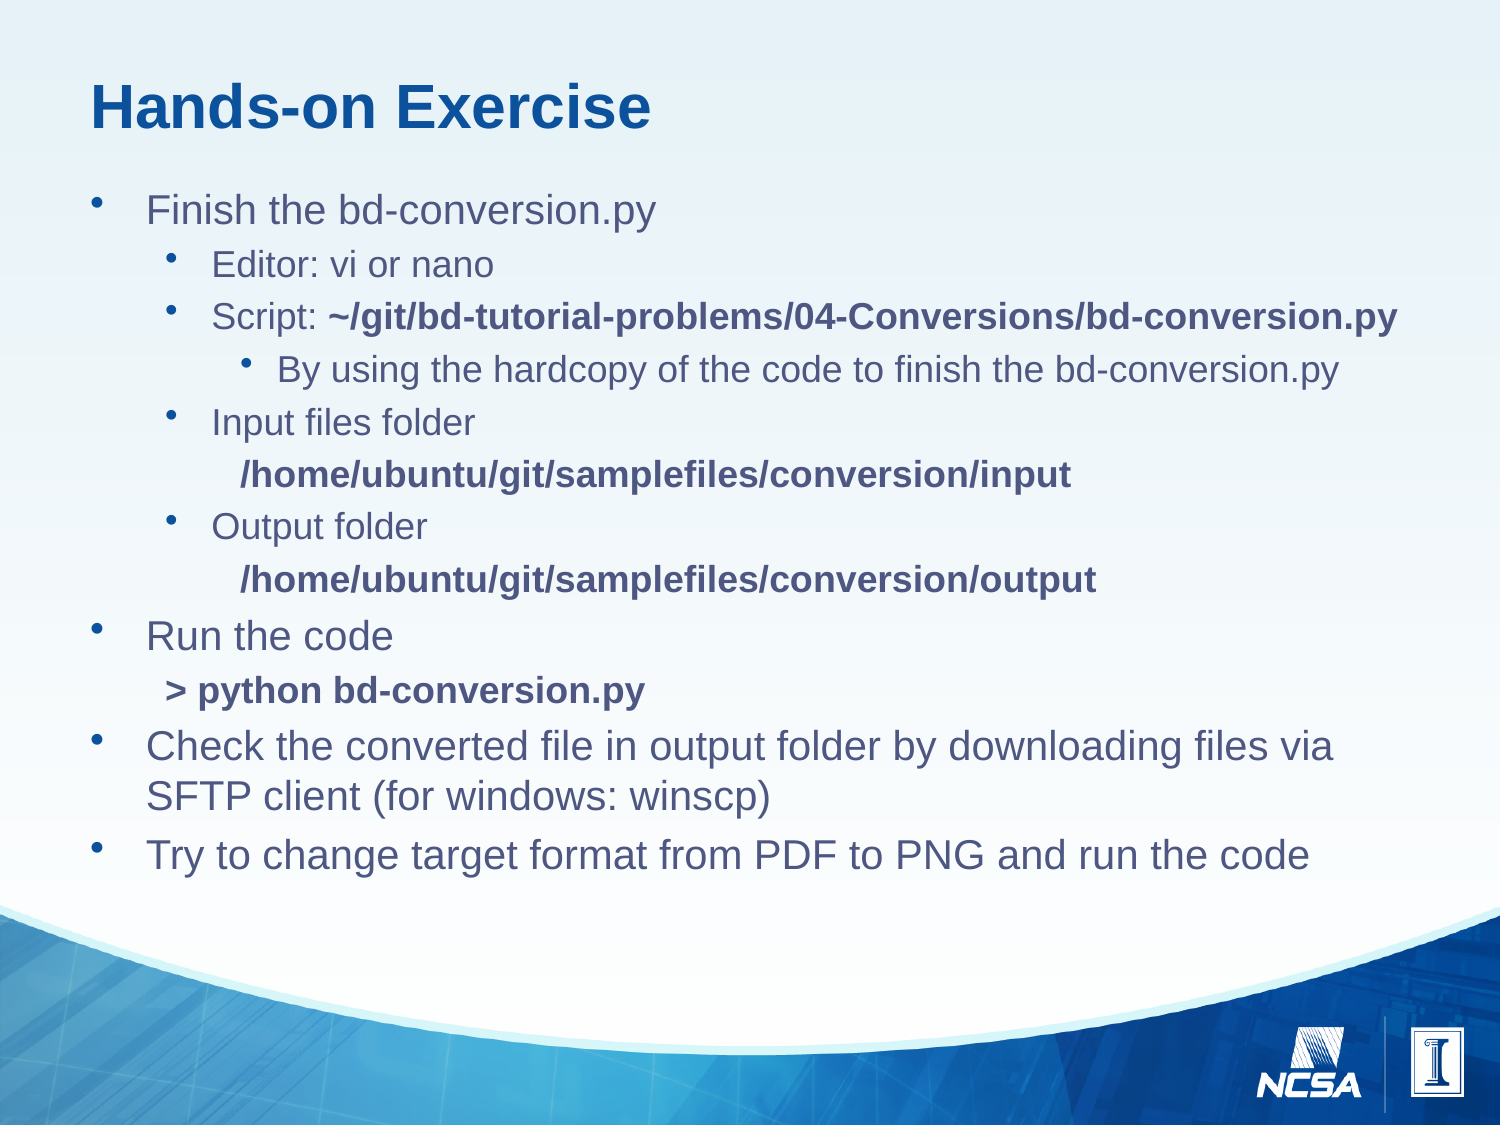

# Hands-on Exercise
Finish the bd-conversion.py
Editor: vi or nano
Script: ~/git/bd-tutorial-problems/04-Conversions/bd-conversion.py
By using the hardcopy of the code to finish the bd-conversion.py
Input files folder
/home/ubuntu/git/samplefiles/conversion/input
Output folder
/home/ubuntu/git/samplefiles/conversion/output
Run the code
> python bd-conversion.py
Check the converted file in output folder by downloading files via SFTP client (for windows: winscp)
Try to change target format from PDF to PNG and run the code